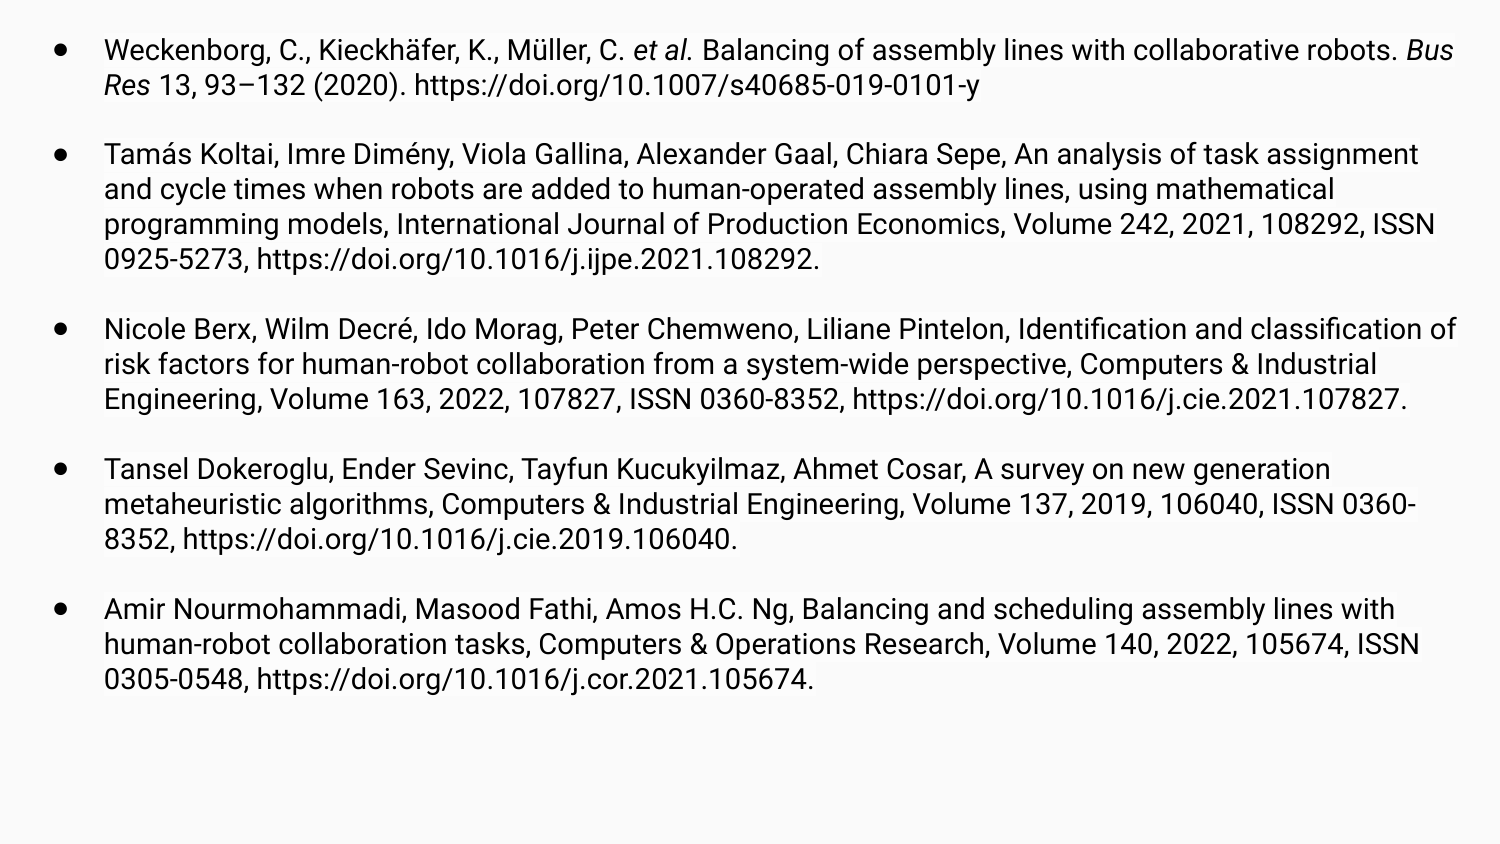

Weckenborg, C., Kieckhäfer, K., Müller, C. et al. Balancing of assembly lines with collaborative robots. Bus Res 13, 93–132 (2020). https://doi.org/10.1007/s40685-019-0101-y

Tamás Koltai, Imre Dimény, Viola Gallina, Alexander Gaal, Chiara Sepe, An analysis of task assignment and cycle times when robots are added to human-operated assembly lines, using mathematical programming models, International Journal of Production Economics, Volume 242, 2021, 108292, ISSN 0925-5273, https://doi.org/10.1016/j.ijpe.2021.108292.

Nicole Berx, Wilm Decré, Ido Morag, Peter Chemweno, Liliane Pintelon, Identification and classification of risk factors for human-robot collaboration from a system-wide perspective, Computers & Industrial Engineering, Volume 163, 2022, 107827, ISSN 0360-8352, https://doi.org/10.1016/j.cie.2021.107827.

Tansel Dokeroglu, Ender Sevinc, Tayfun Kucukyilmaz, Ahmet Cosar, A survey on new generation metaheuristic algorithms, Computers & Industrial Engineering, Volume 137, 2019, 106040, ISSN 0360-8352, https://doi.org/10.1016/j.cie.2019.106040.

Amir Nourmohammadi, Masood Fathi, Amos H.C. Ng, Balancing and scheduling assembly lines with human-robot collaboration tasks, Computers & Operations Research, Volume 140, 2022, 105674, ISSN 0305-0548, https://doi.org/10.1016/j.cor.2021.105674.